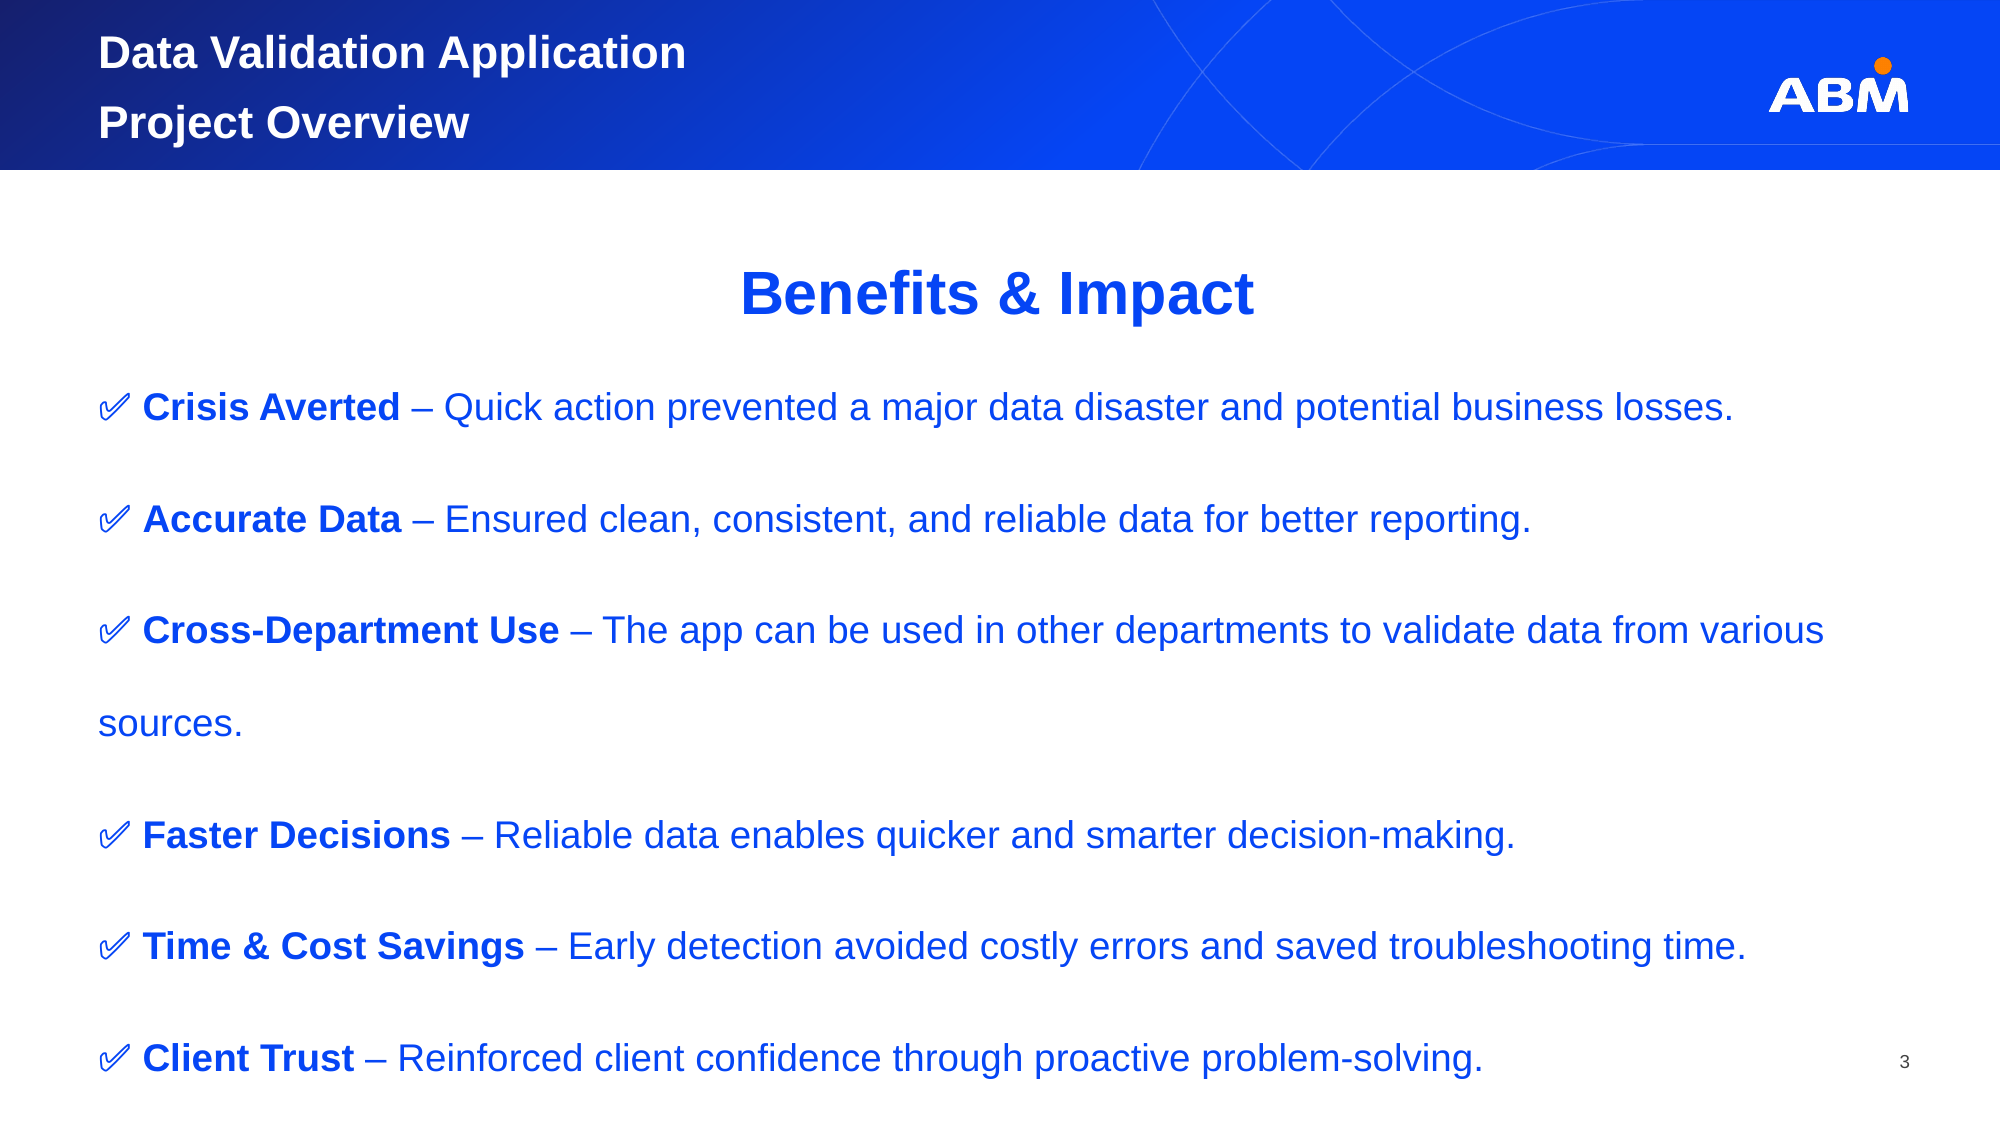

Data Validation Application
Project Overview
Benefits & Impact
✅ Crisis Averted – Quick action prevented a major data disaster and potential business losses.
✅ Accurate Data – Ensured clean, consistent, and reliable data for better reporting.
✅ Cross-Department Use – The app can be used in other departments to validate data from various sources.
✅ Faster Decisions – Reliable data enables quicker and smarter decision-making.
✅ Time & Cost Savings – Early detection avoided costly errors and saved troubleshooting time.
✅ Client Trust – Reinforced client confidence through proactive problem-solving.